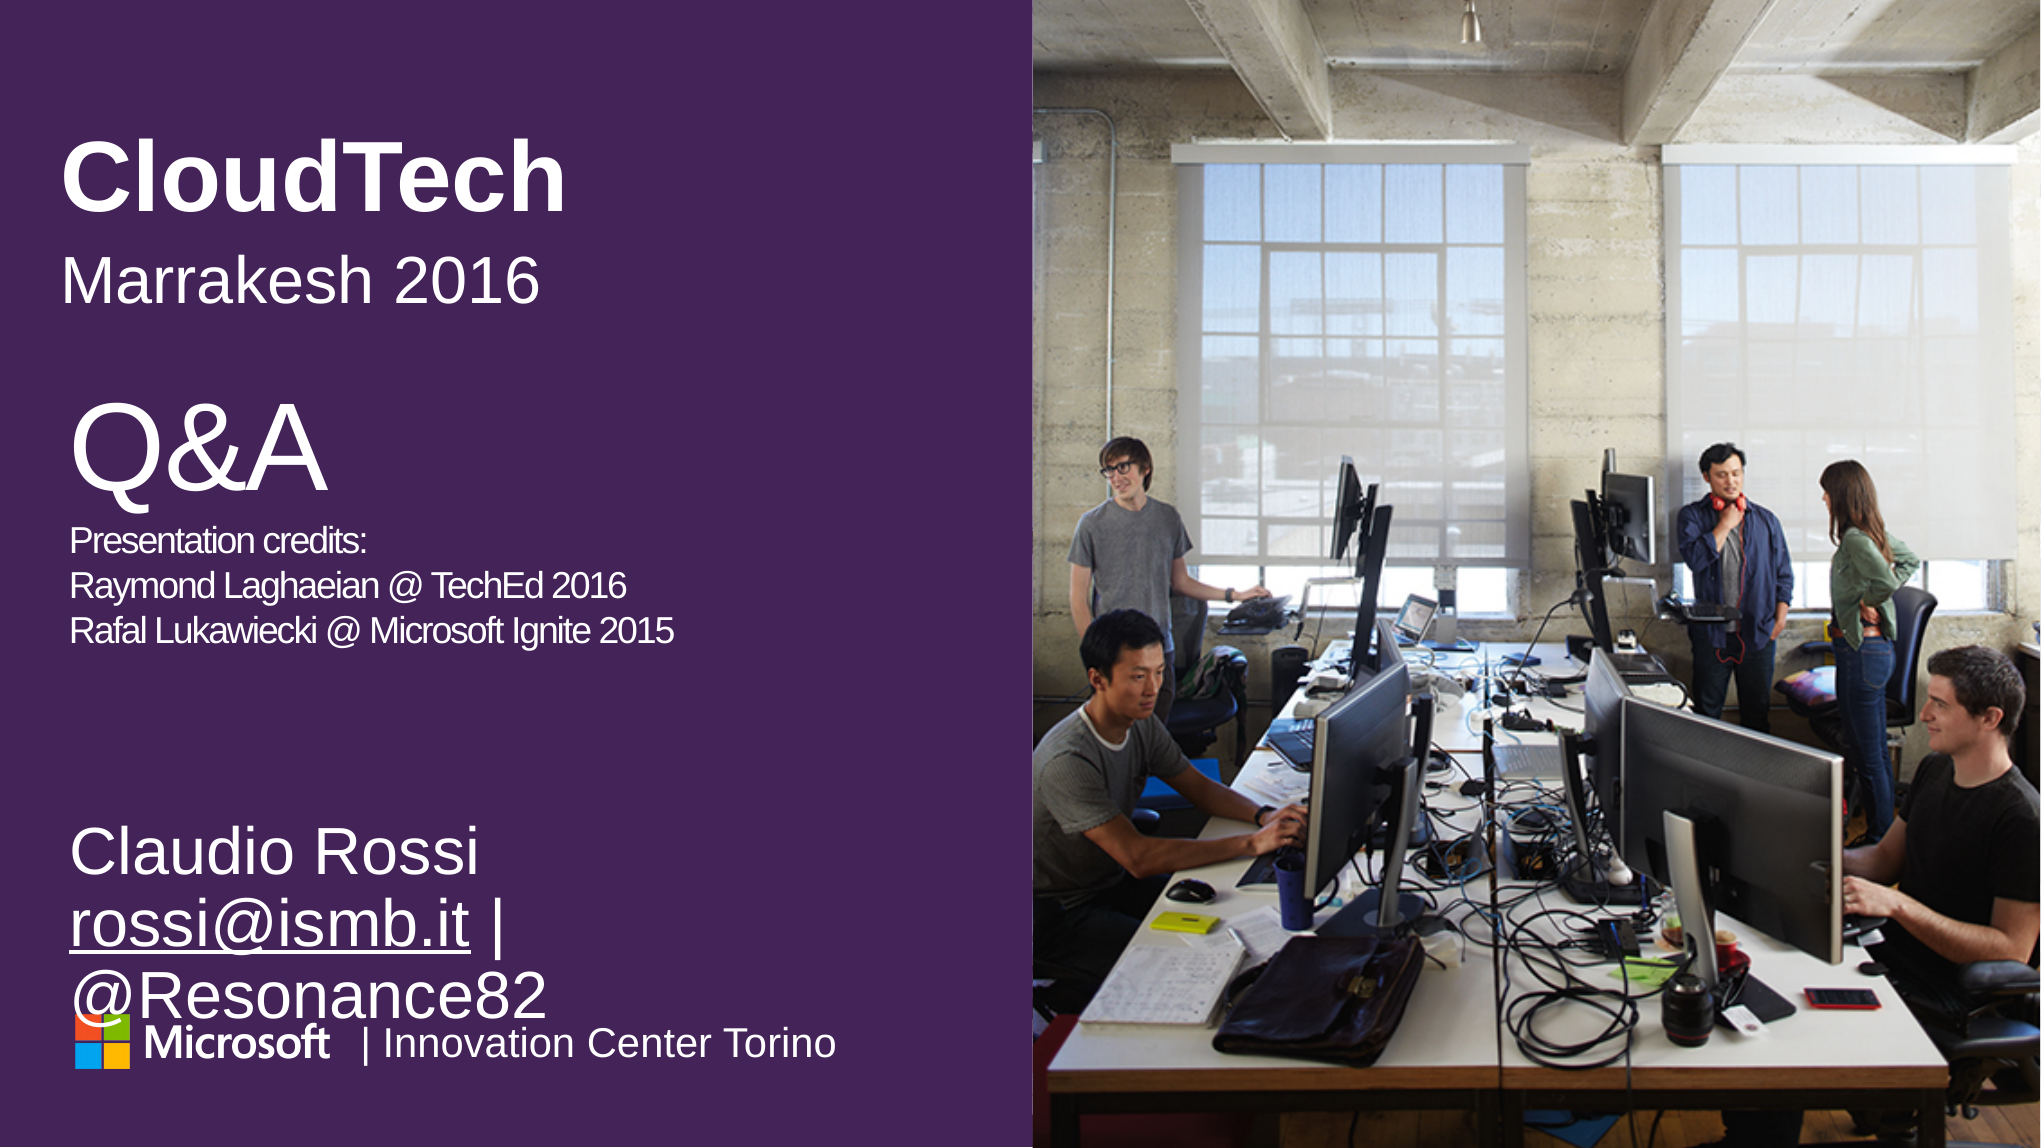

# Q&A Presentation credits: Raymond Laghaeian @ TechEd 2016 Rafal Lukawiecki @ Microsoft Ignite 2015
Claudio Rossi
rossi@ismb.it | @Resonance82